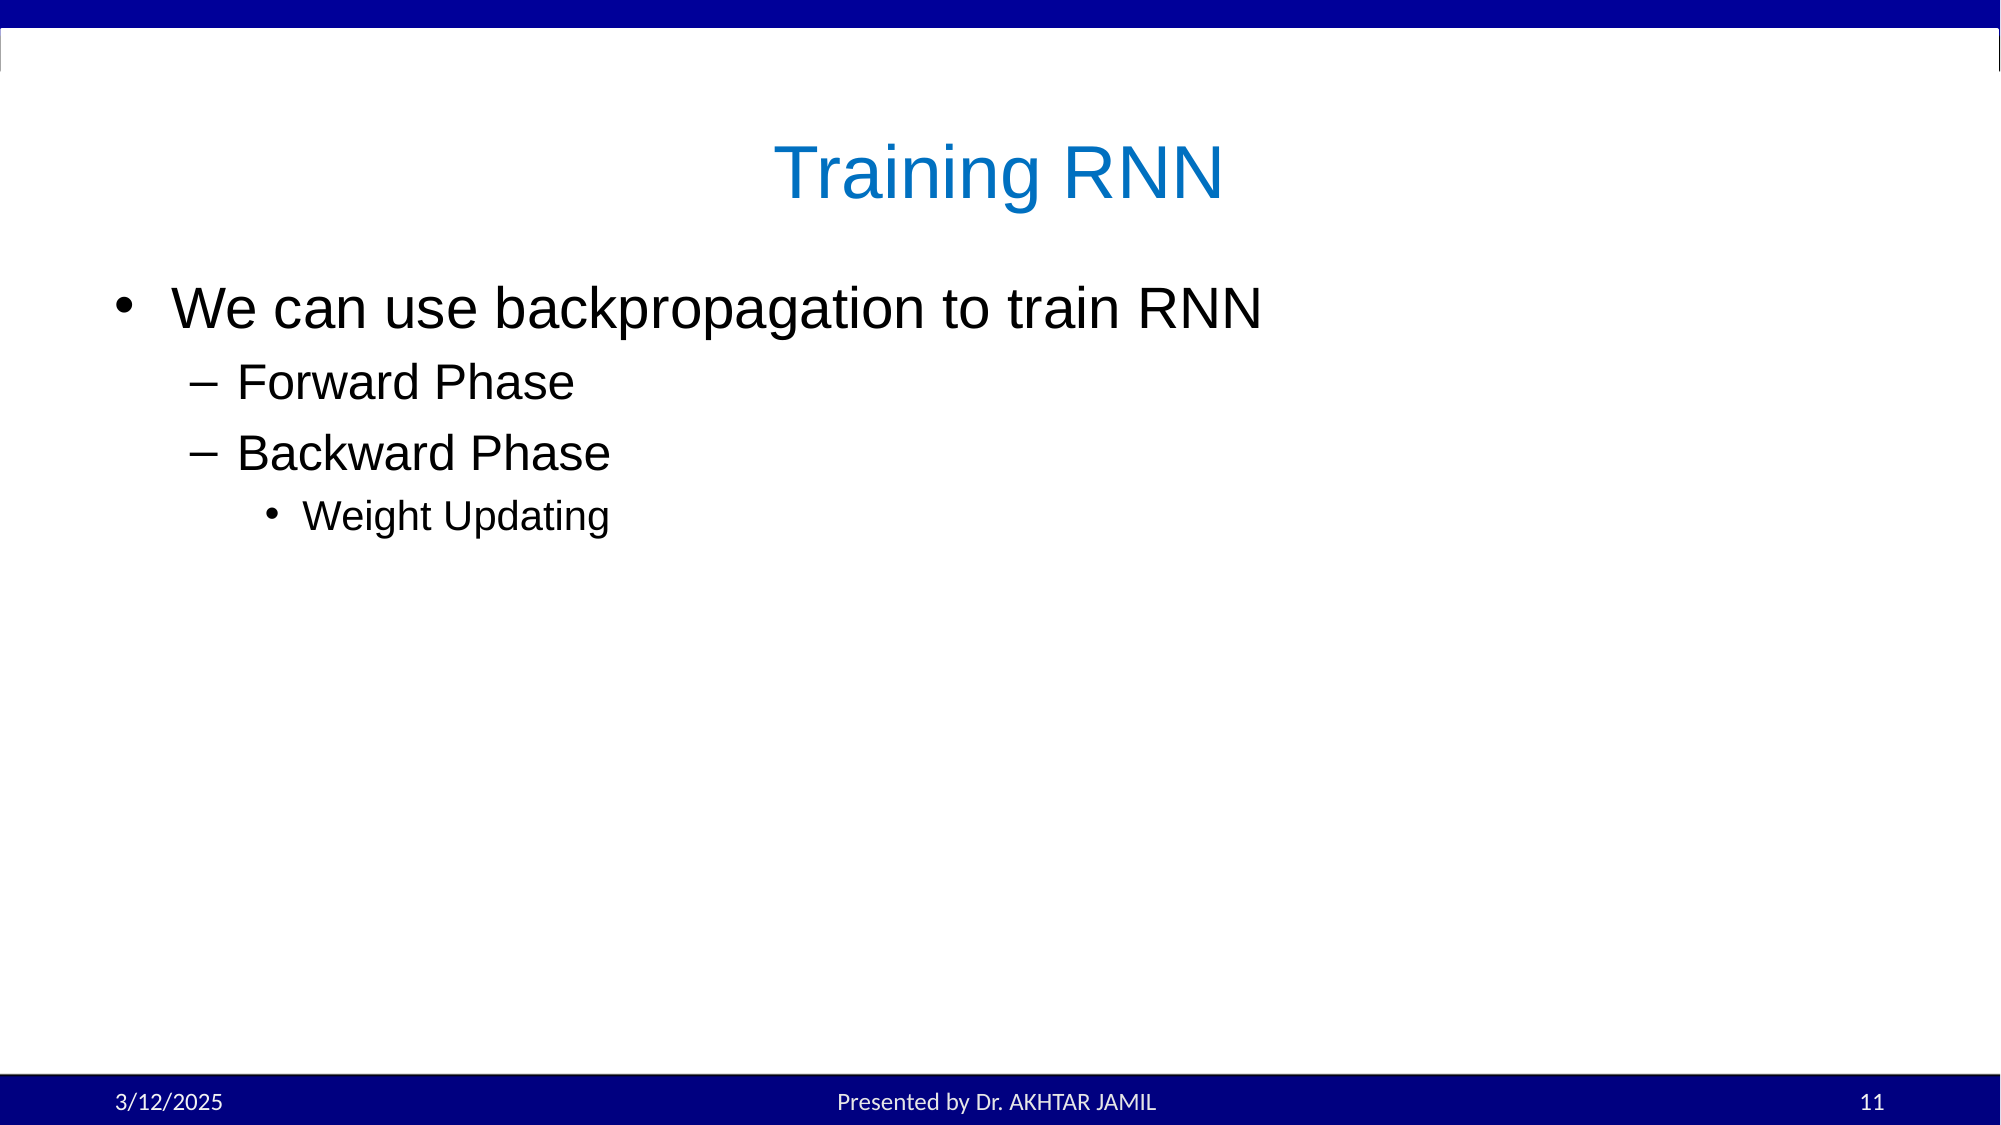

# Training RNN
We can use backpropagation to train RNN
Forward Phase
Backward Phase
Weight Updating
3/12/2025
Presented by Dr. AKHTAR JAMIL
11